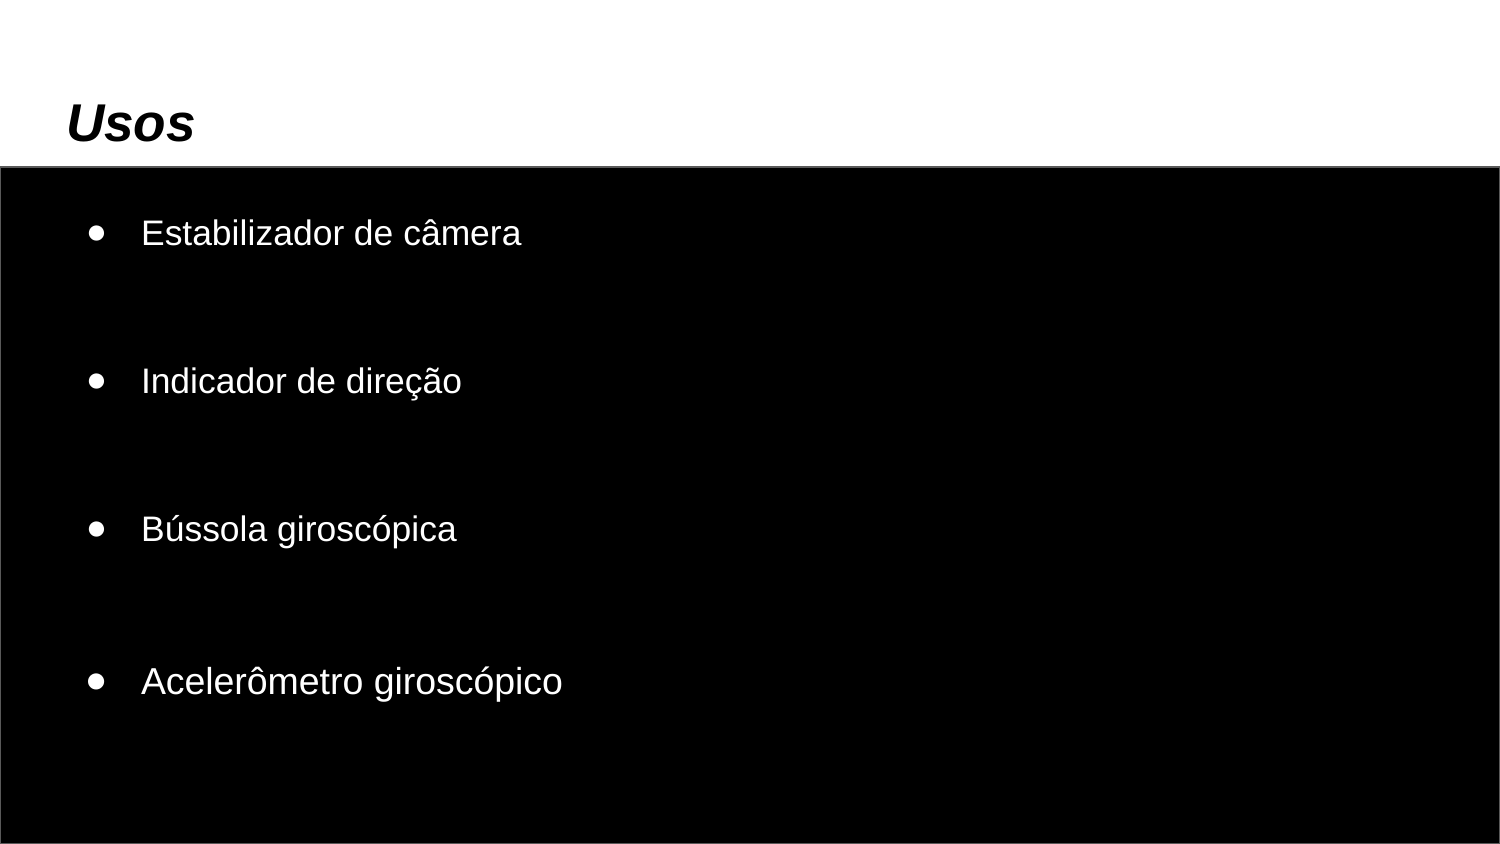

# Usos

Estabilizador de câmera

Indicador de direção

Bússola giroscópica

Acelerômetro giroscópico